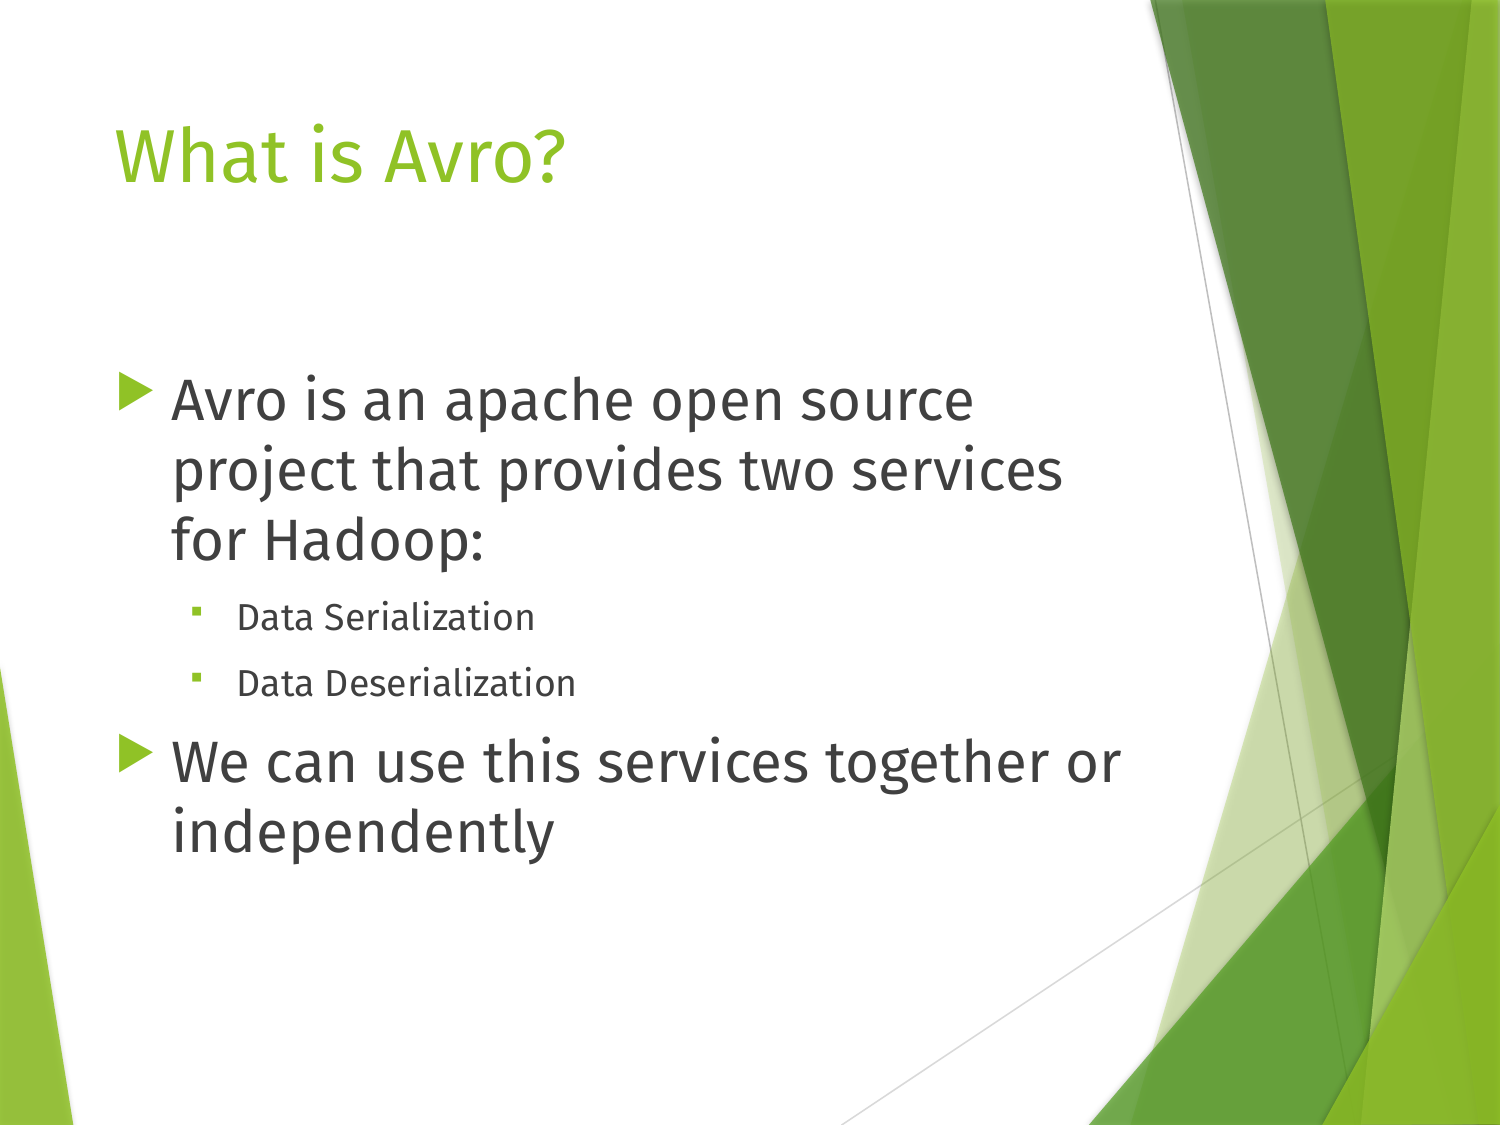

# What is Avro?
Avro is an apache open source project that provides two services for Hadoop:
Data Serialization
Data Deserialization
We can use this services together or independently